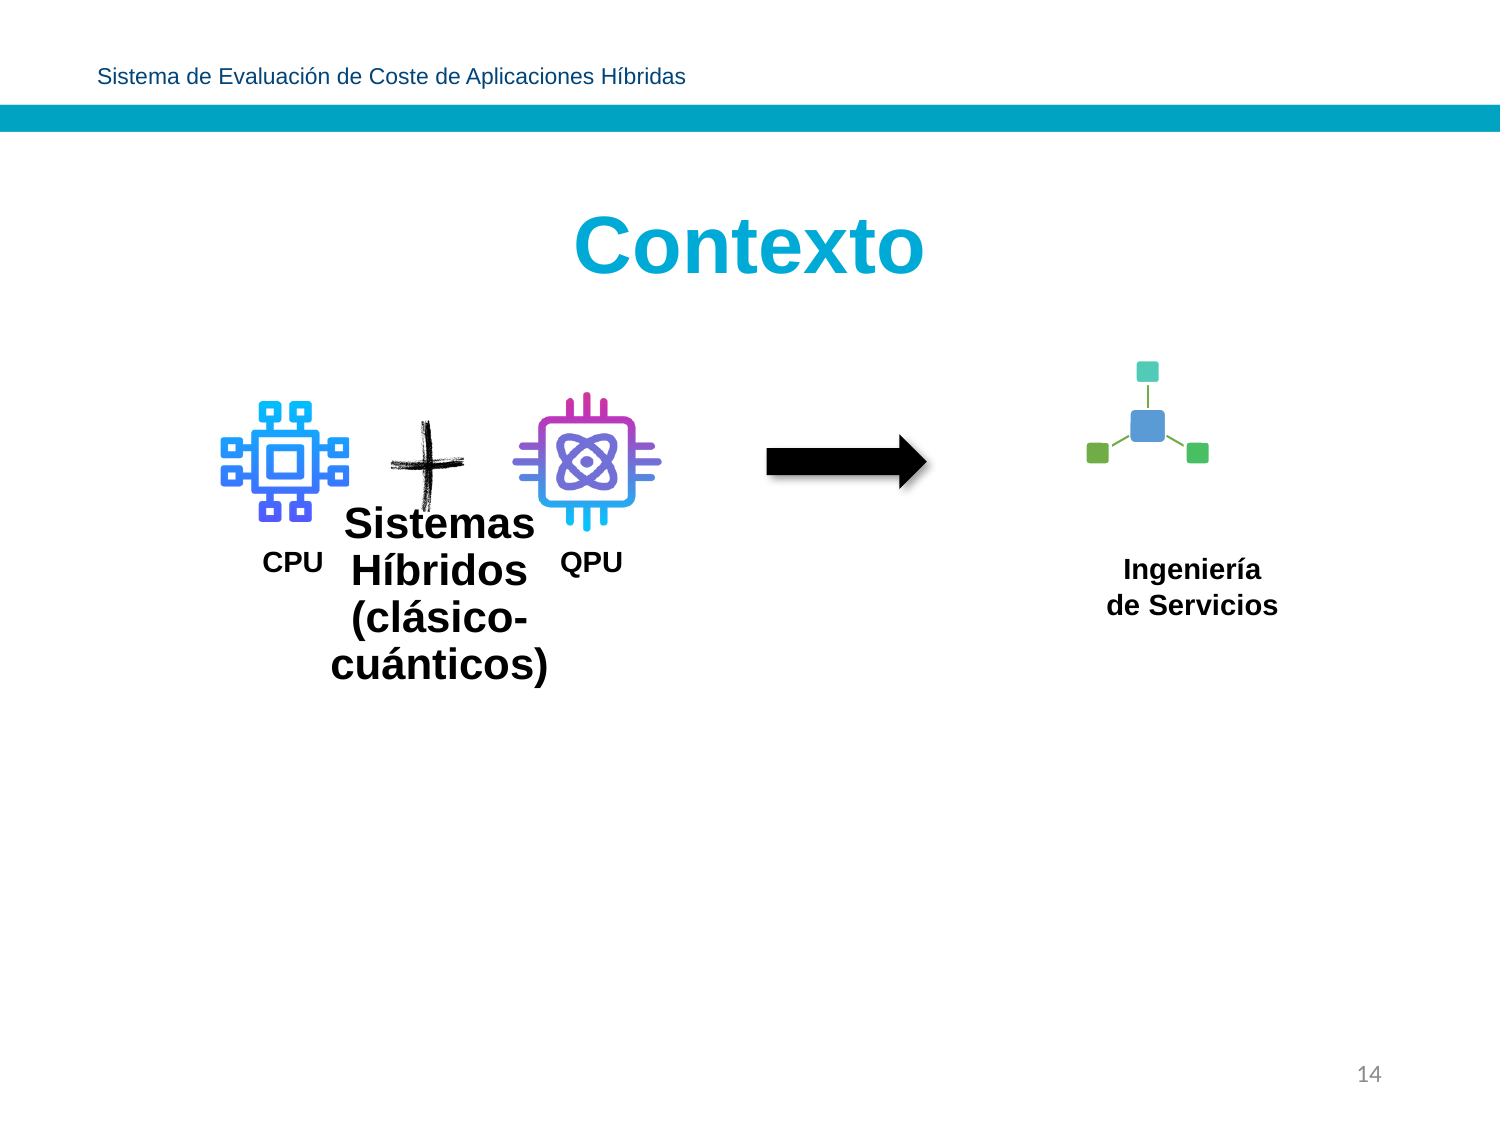

Sistema de Evaluación de Coste de Aplicaciones Híbridas

Contexto

Ingeniería de Servicios

CPU
QPU

Sistemas Híbridos
(clásico-cuánticos)
14